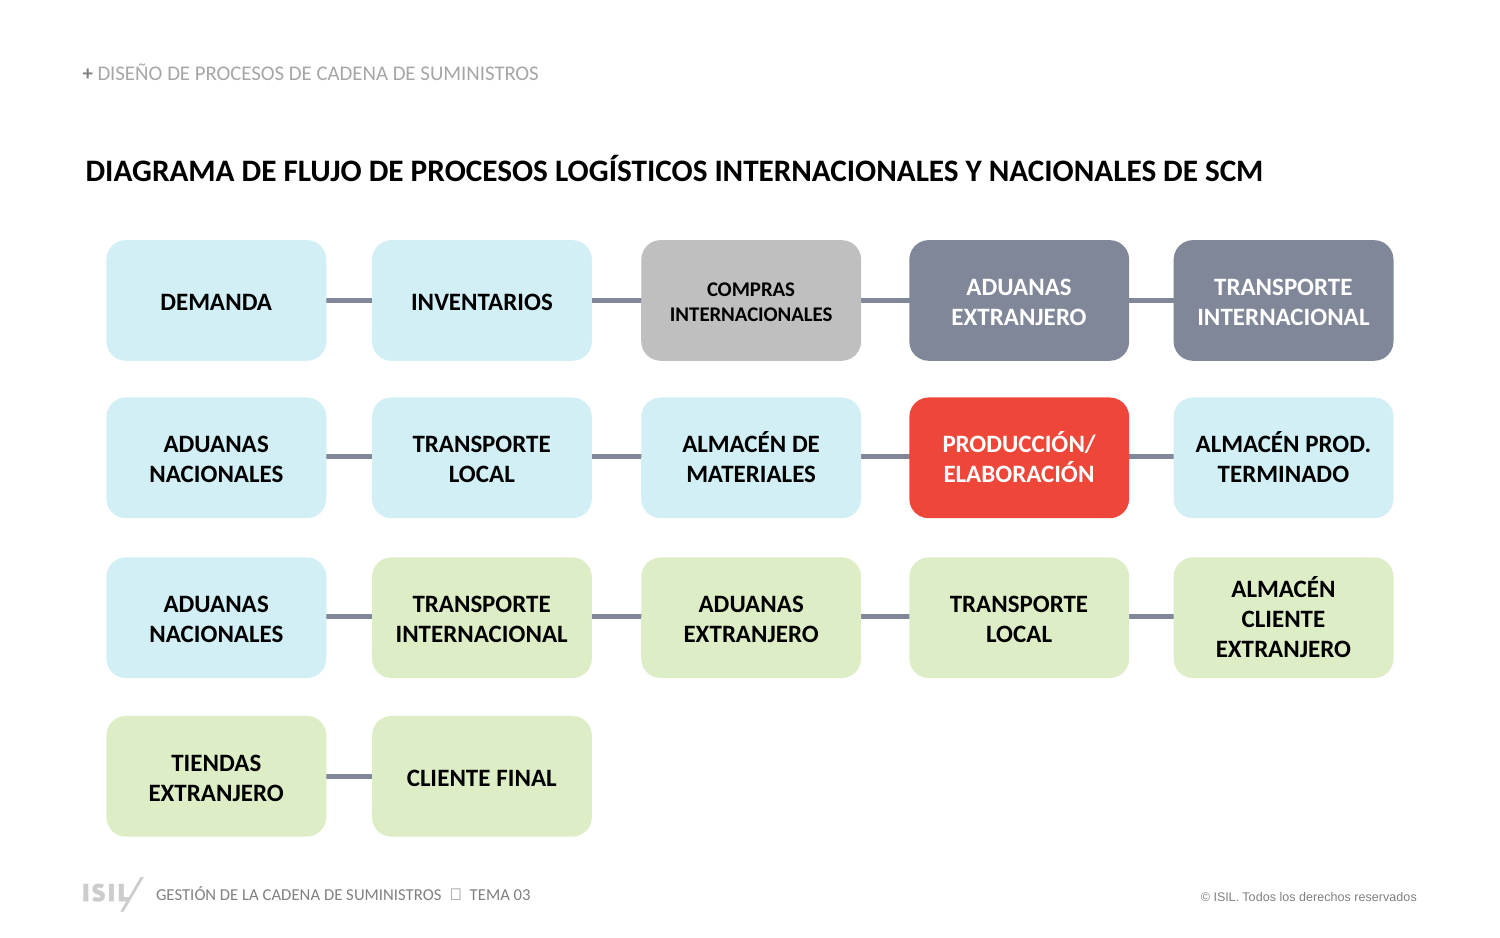

+ DISEÑO DE PROCESOS DE CADENA DE SUMINISTROS
DIAGRAMA DE FLUJO DE PROCESOS LOGÍSTICOS INTERNACIONALES Y NACIONALES DE SCM
DEMANDA
INVENTARIOS
COMPRAS INTERNACIONALES
ADUANAS EXTRANJERO
TRANSPORTE INTERNACIONAL
ADUANAS
NACIONALES
TRANSPORTE
LOCAL
ALMACÉN DE MATERIALES
PRODUCCIÓN/
ELABORACIÓN
ALMACÉN PROD. TERMINADO
ADUANAS
NACIONALES
TRANSPORTE
INTERNACIONAL
ADUANAS
EXTRANJERO
TRANSPORTE
LOCAL
ALMACÉN CLIENTE EXTRANJERO
TIENDAS
EXTRANJERO
CLIENTE FINAL